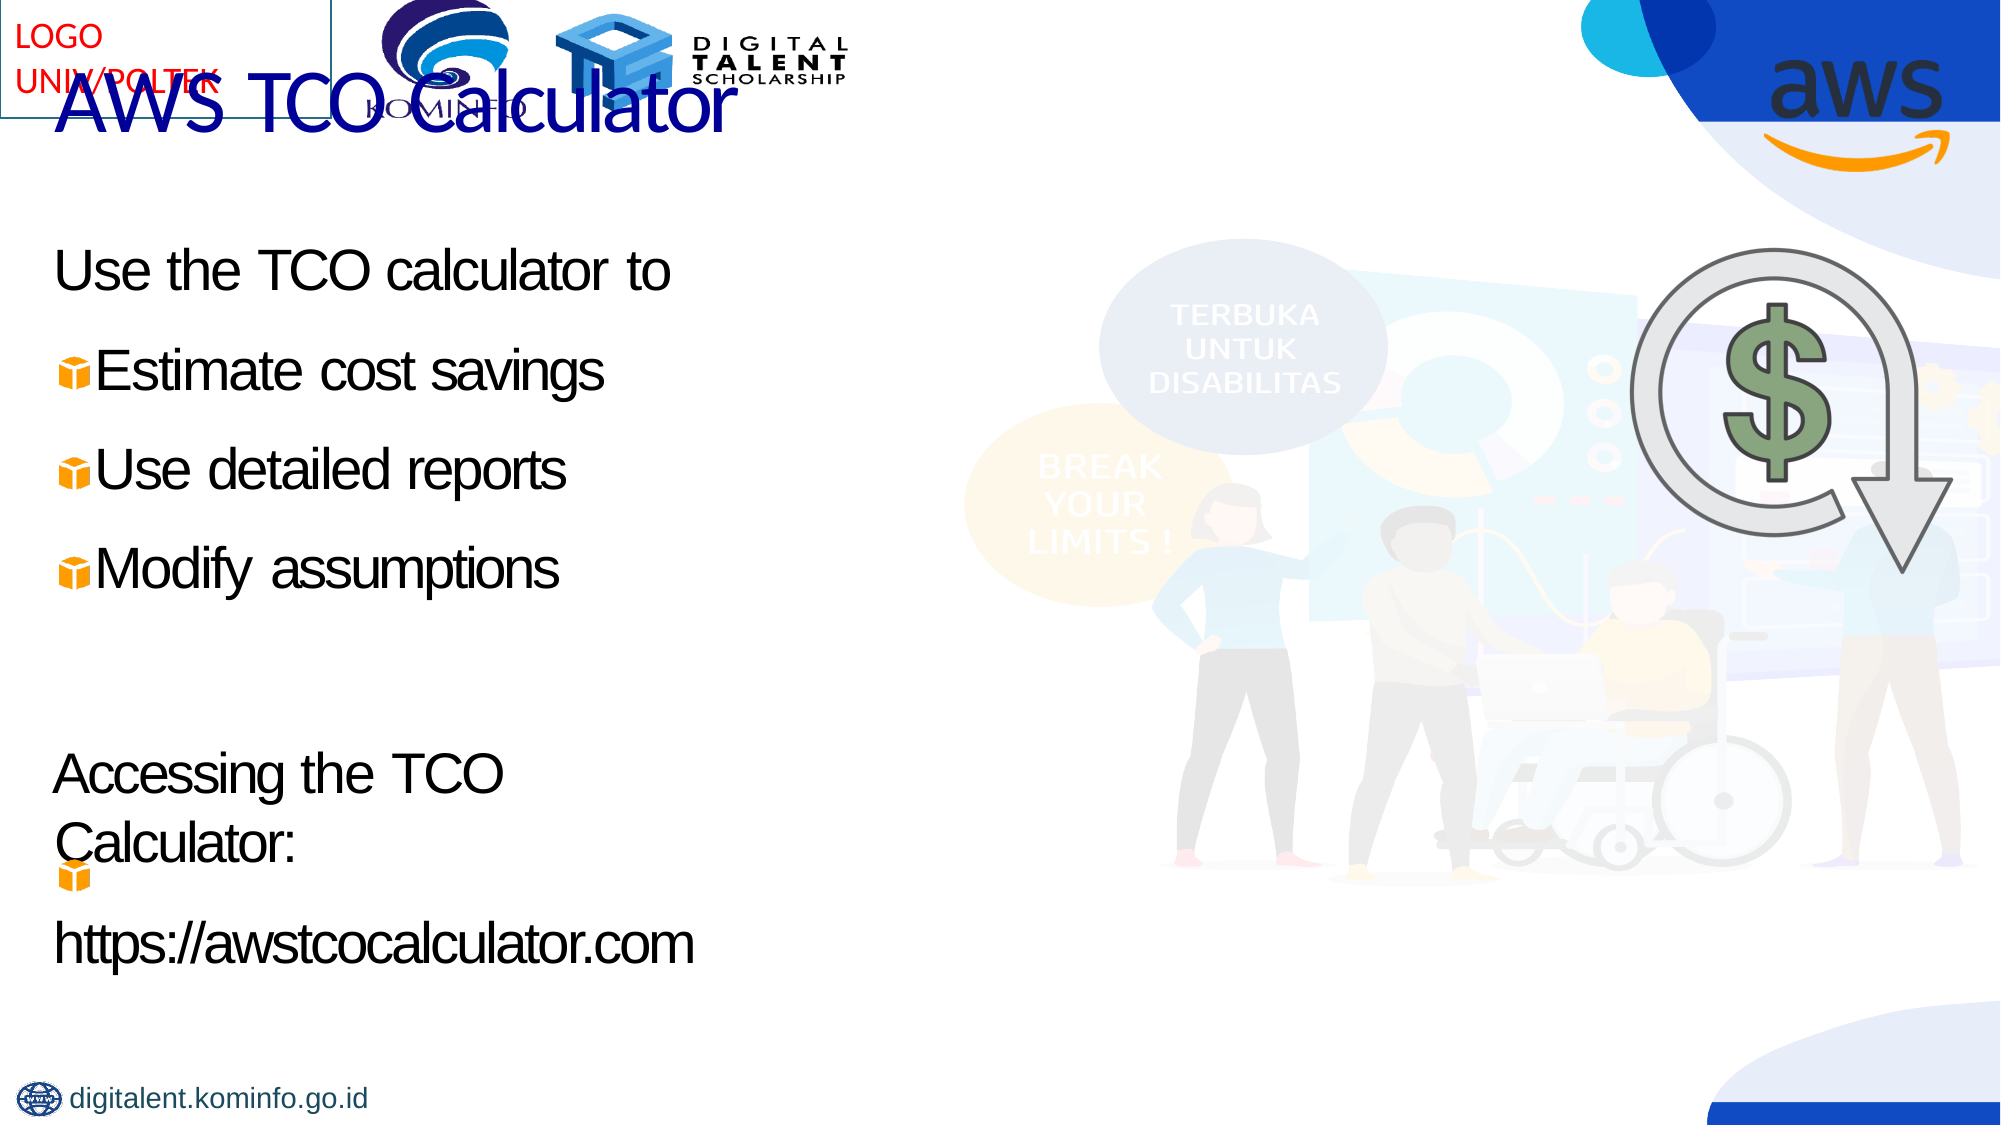

# AWS TCO Calculator

Use the TCO calculator to  Estimate cost savings  Use detailed reports  Modify assumptions

Accessing the TCO Calculator:
https://awstcocalculator.com